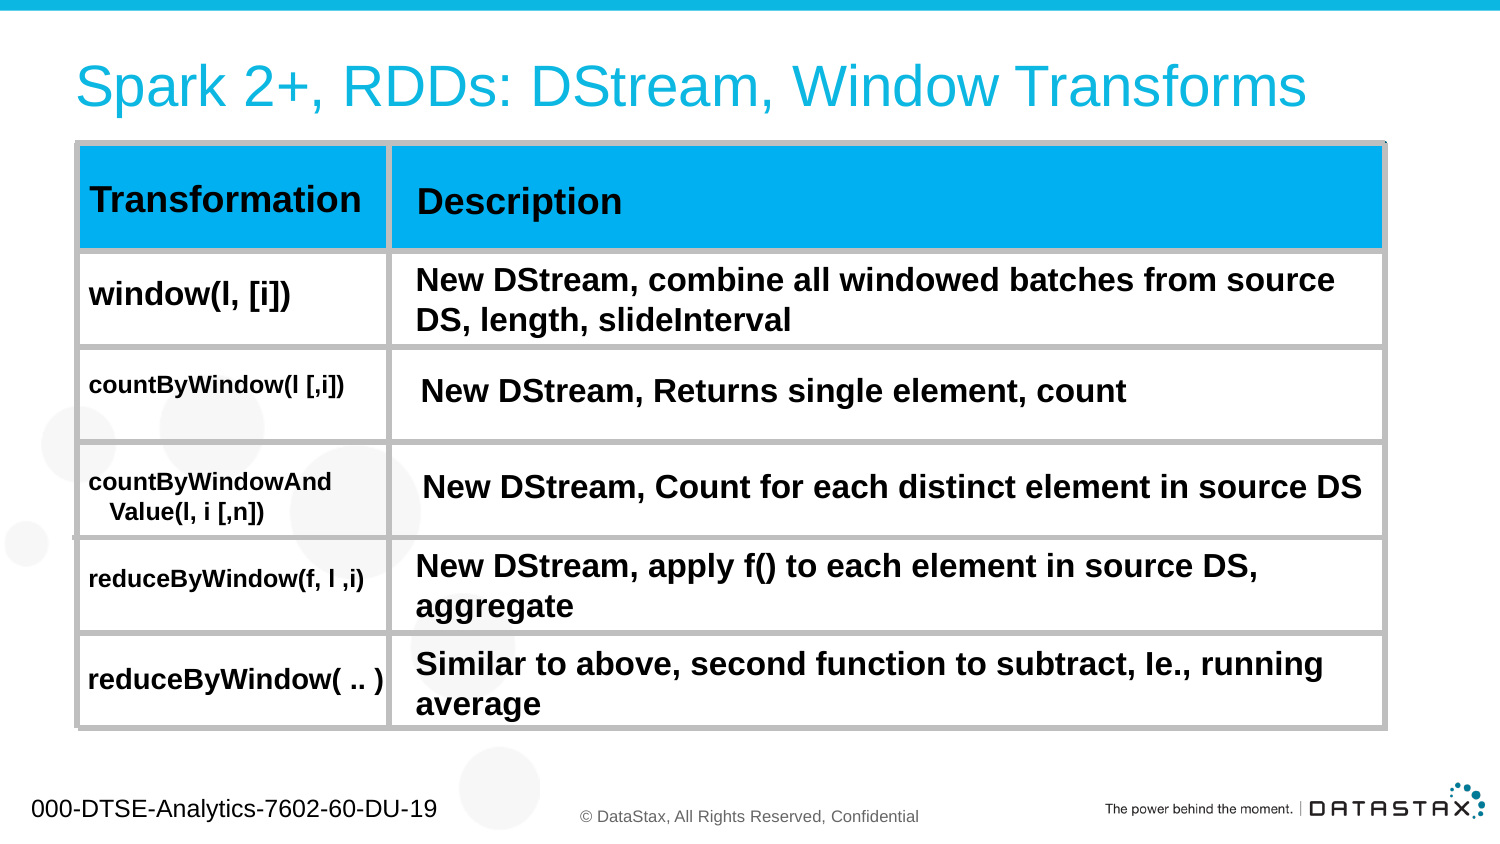

# Spark 2+, RDDs: DStream, Window Transforms

Transformation
Description
New DStream, combine all windowed batches from source DS, length, slideInterval
window(l, [i])
countByWindow(l [,i])
New DStream, Returns single element, count
New DStream, Count for each distinct element in source DS
countByWindowAnd
   Value(l, i [,n])
New DStream, apply f() to each element in source DS, aggregate
reduceByWindow(f, l ,i)
Similar to above, second function to subtract, Ie., running average
reduceByWindow( .. )
000-DTSE-Analytics-7602-60-DU-19